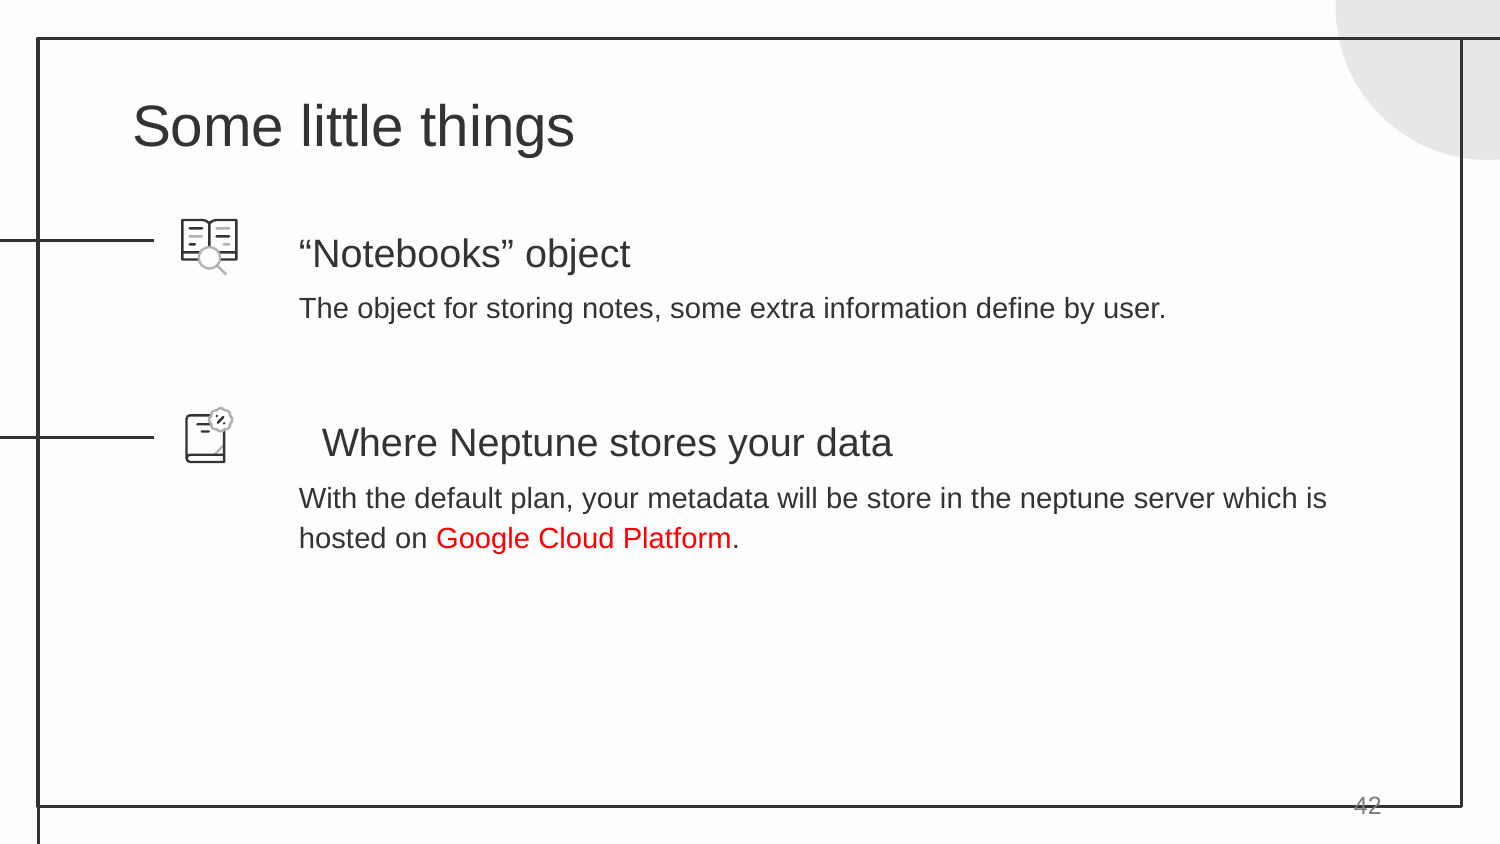

# Some little things
“Notebooks” object

The object for storing notes, some extra information define by user.
Where Neptune stores your data

With the default plan, your metadata will be store in the neptune server which is hosted on Google Cloud Platform.
42